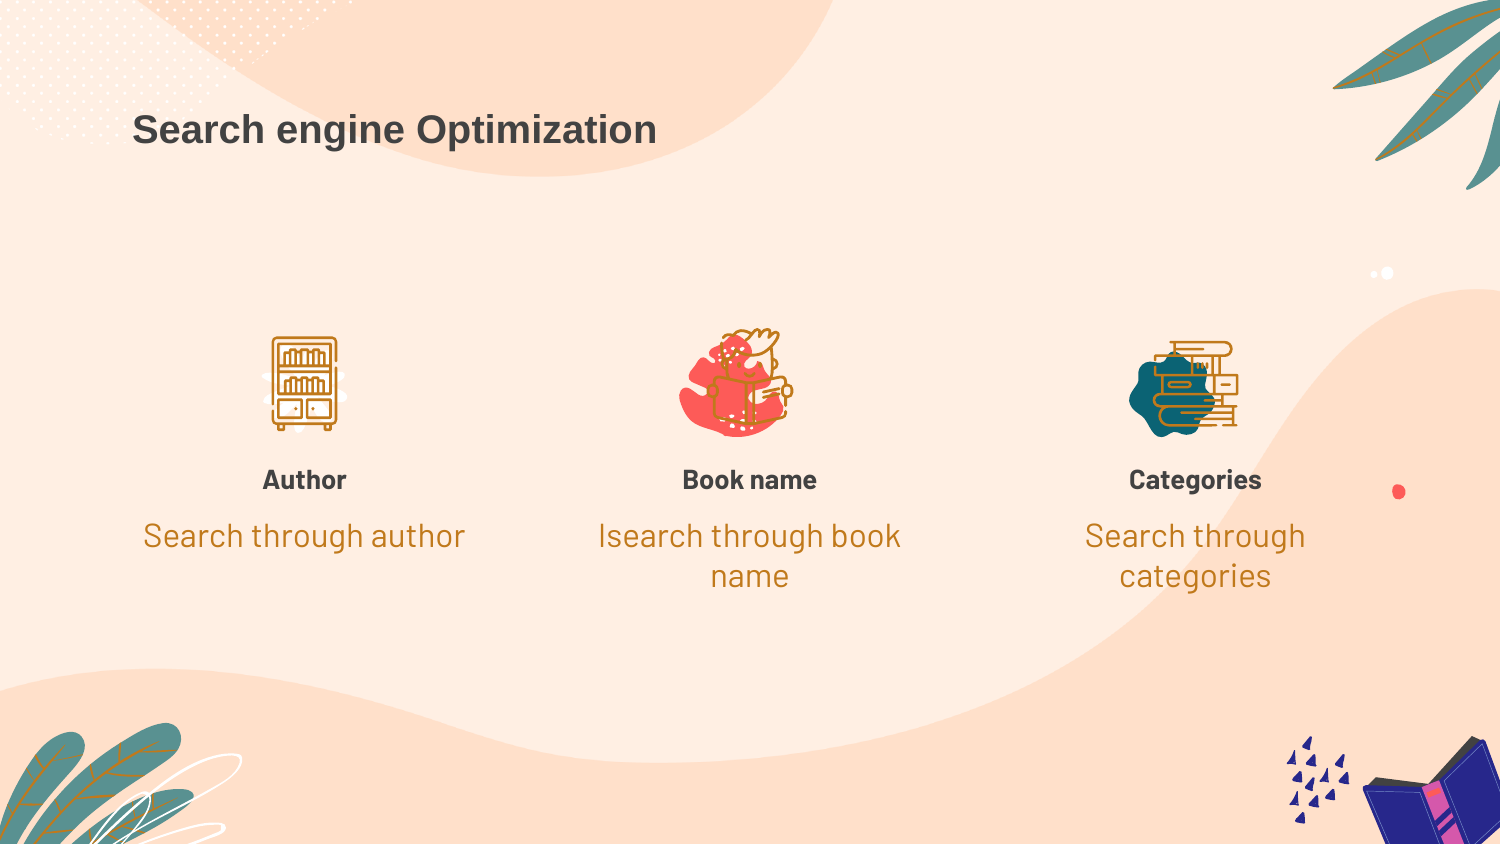

Search engine Optimization

# Author
Book name
Categories
Search through author
Isearch through book name
Search through categories